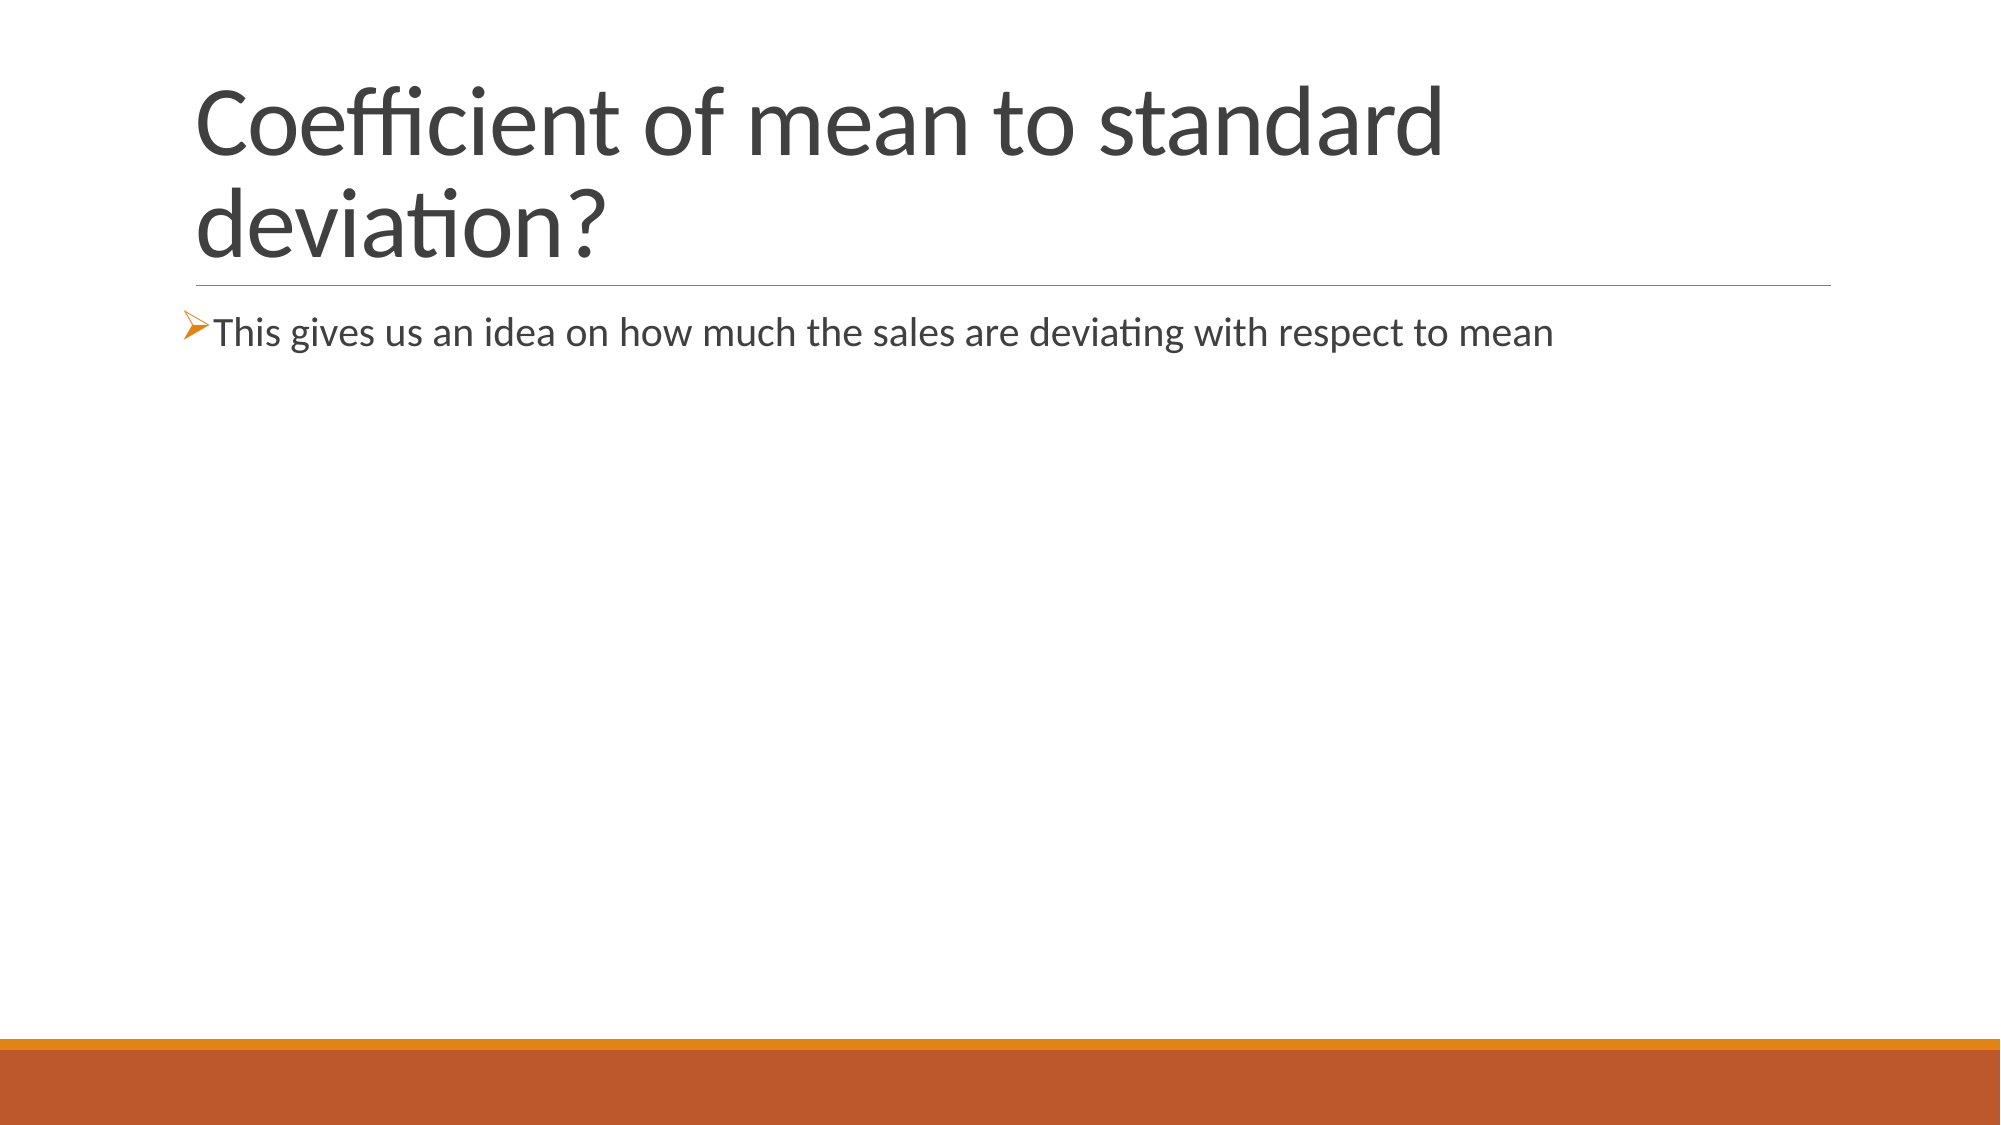

# Coefficient of mean to standard deviation?
This gives us an idea on how much the sales are deviating with respect to mean